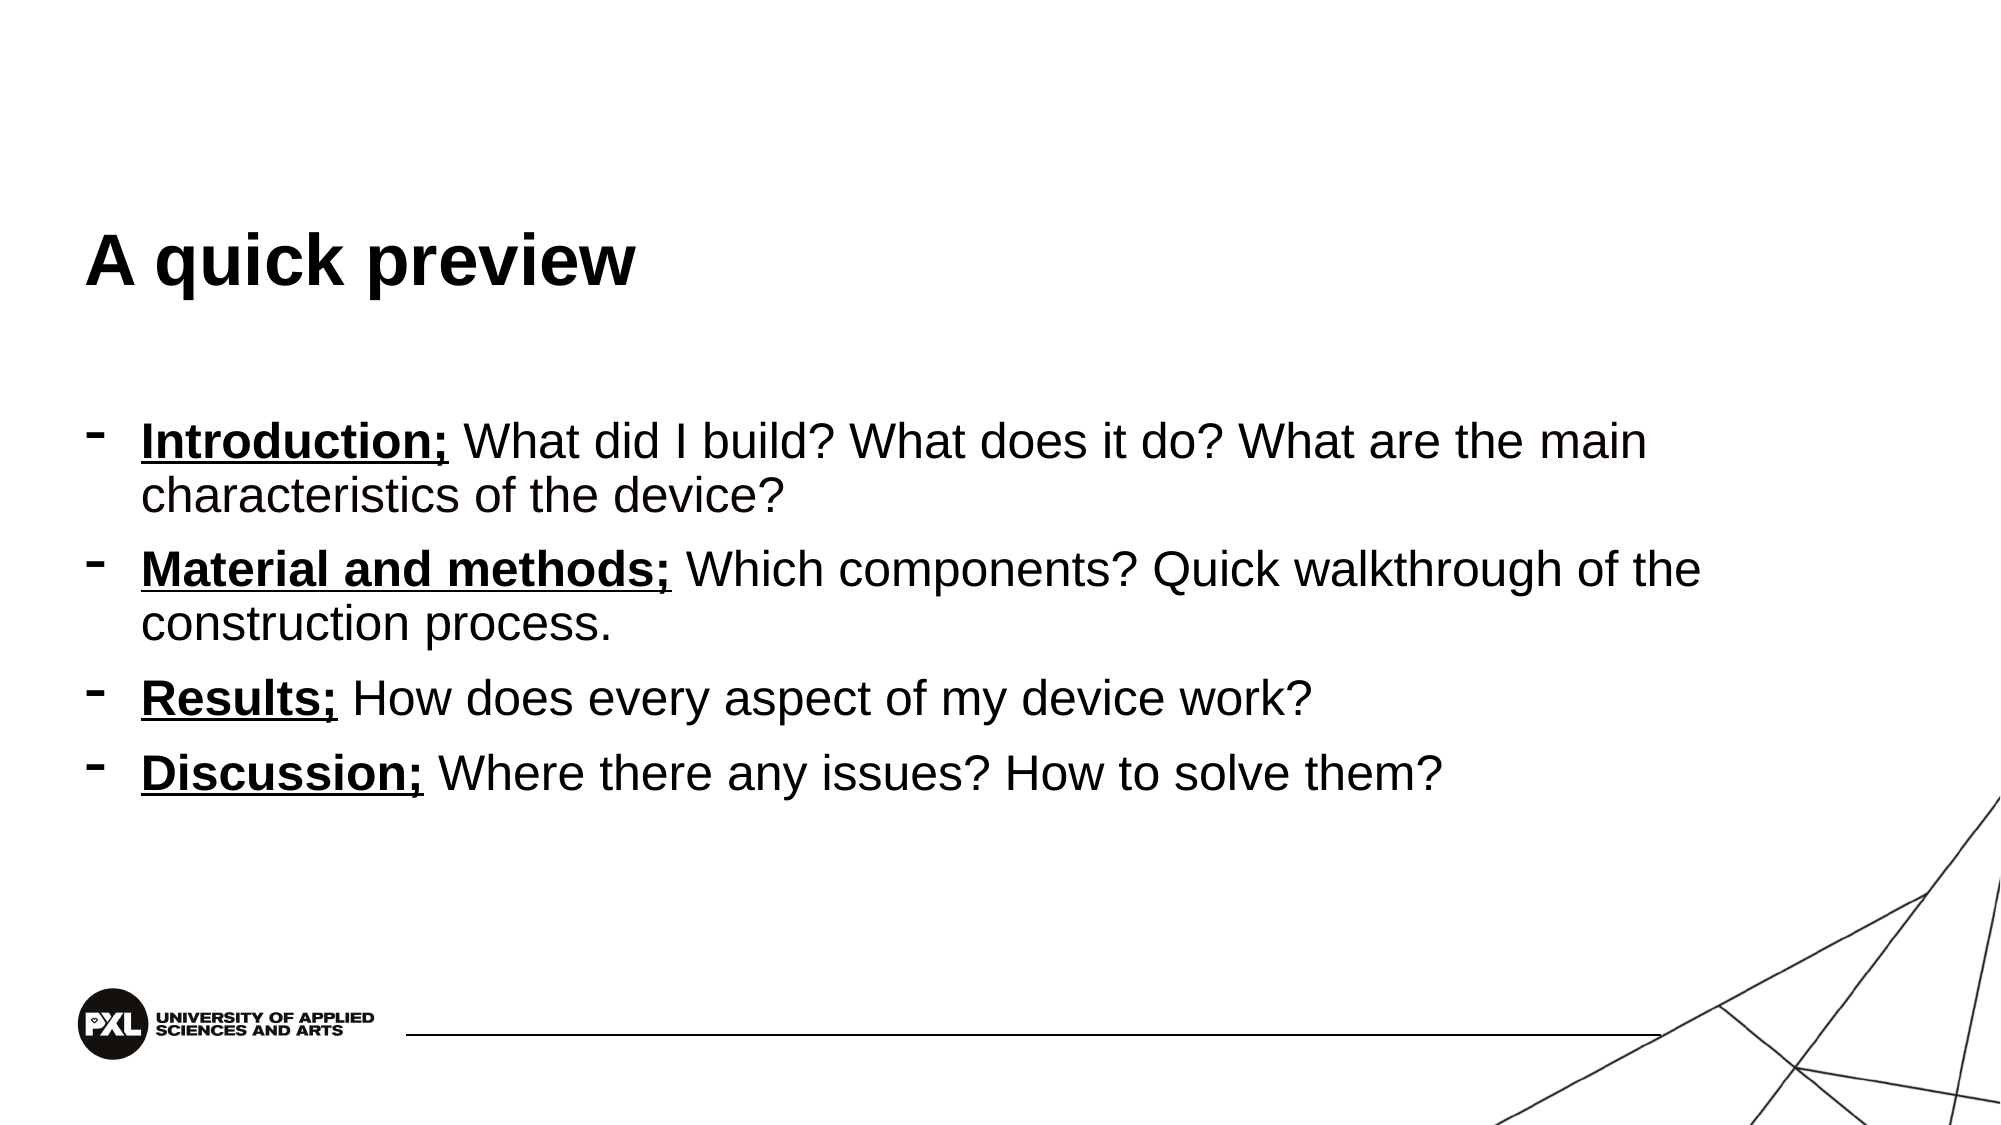

# A quick preview
Introduction; What did I build? What does it do? What are the main characteristics of the device?
Material and methods; Which components? Quick walkthrough of the construction process.
Results; How does every aspect of my device work?
Discussion; Where there any issues? How to solve them?